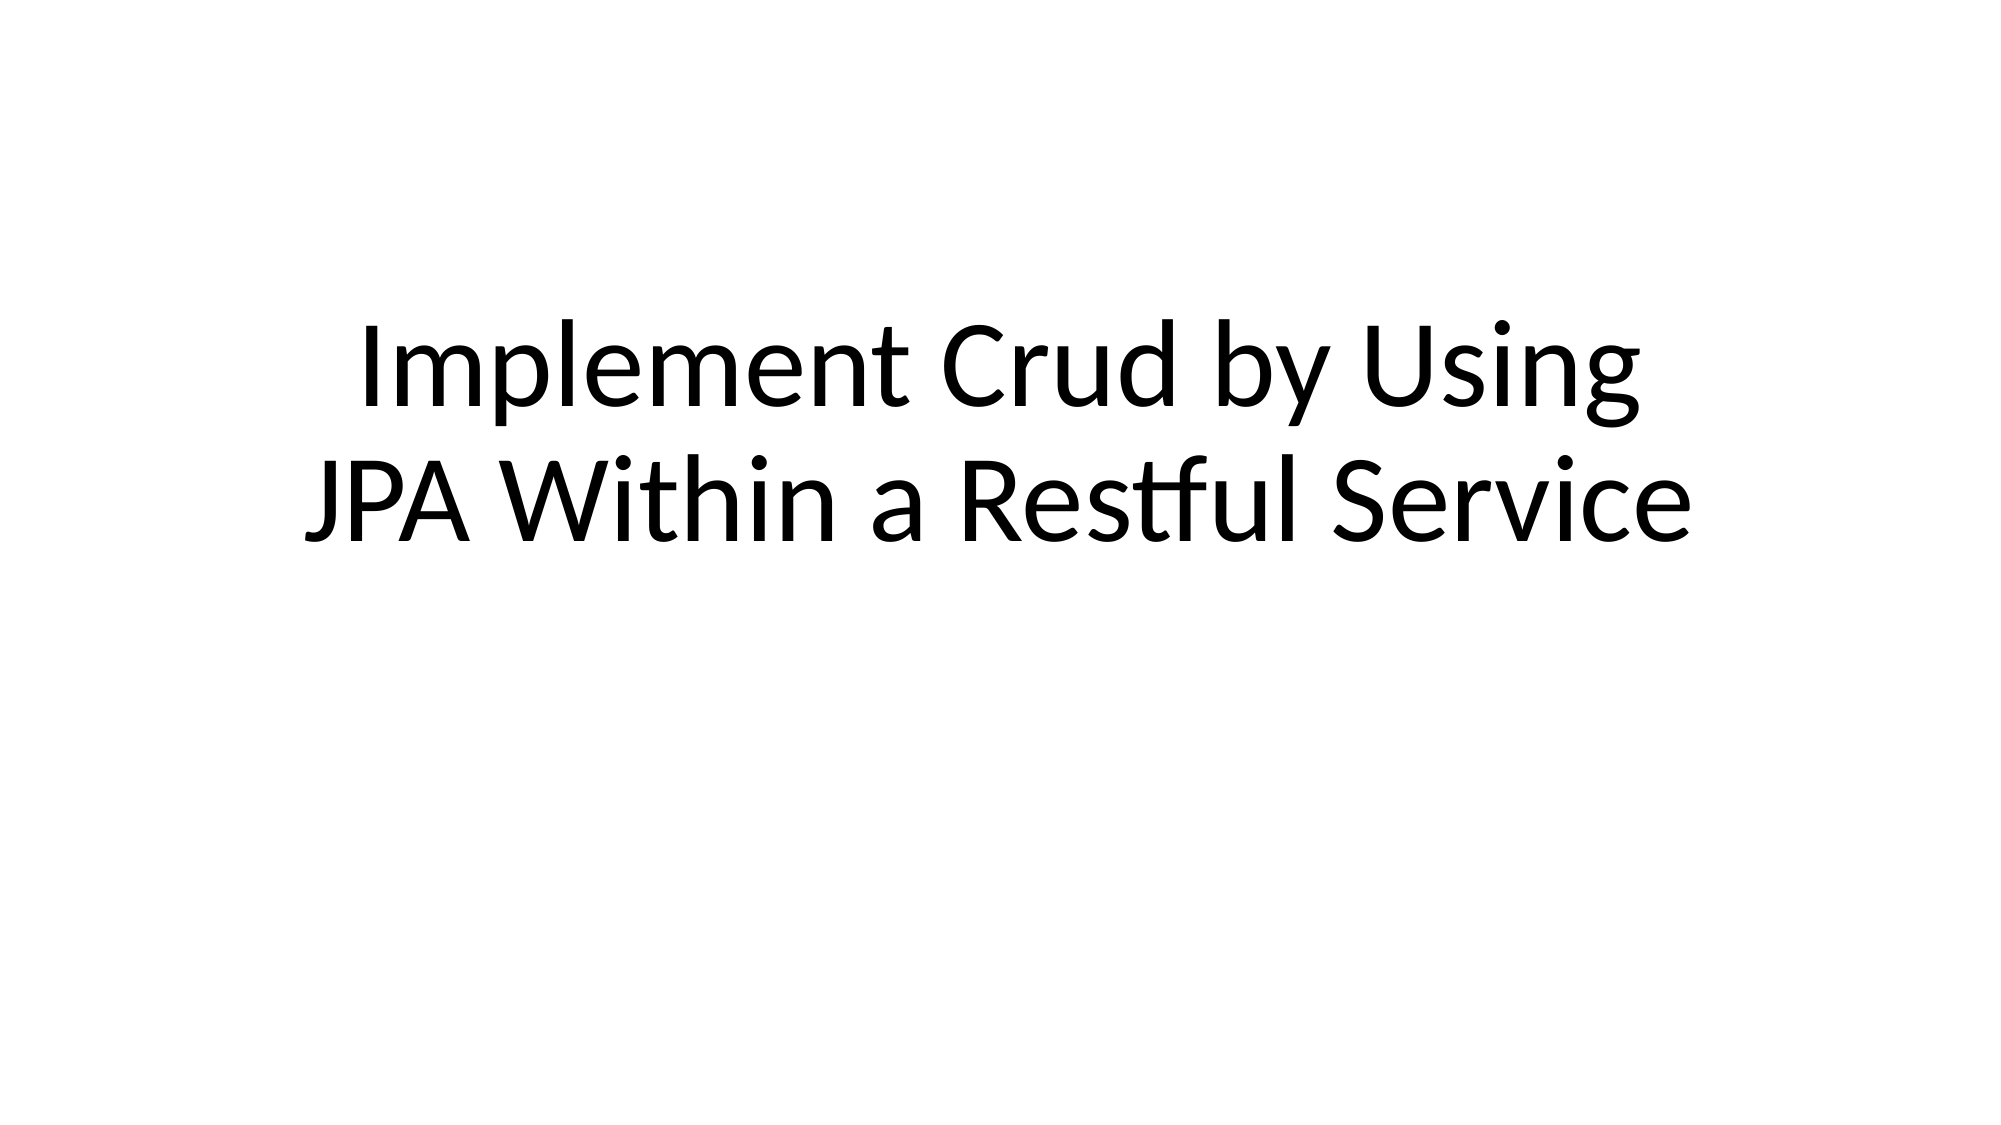

# Implement Crud by Using JPA Within a Restful Service